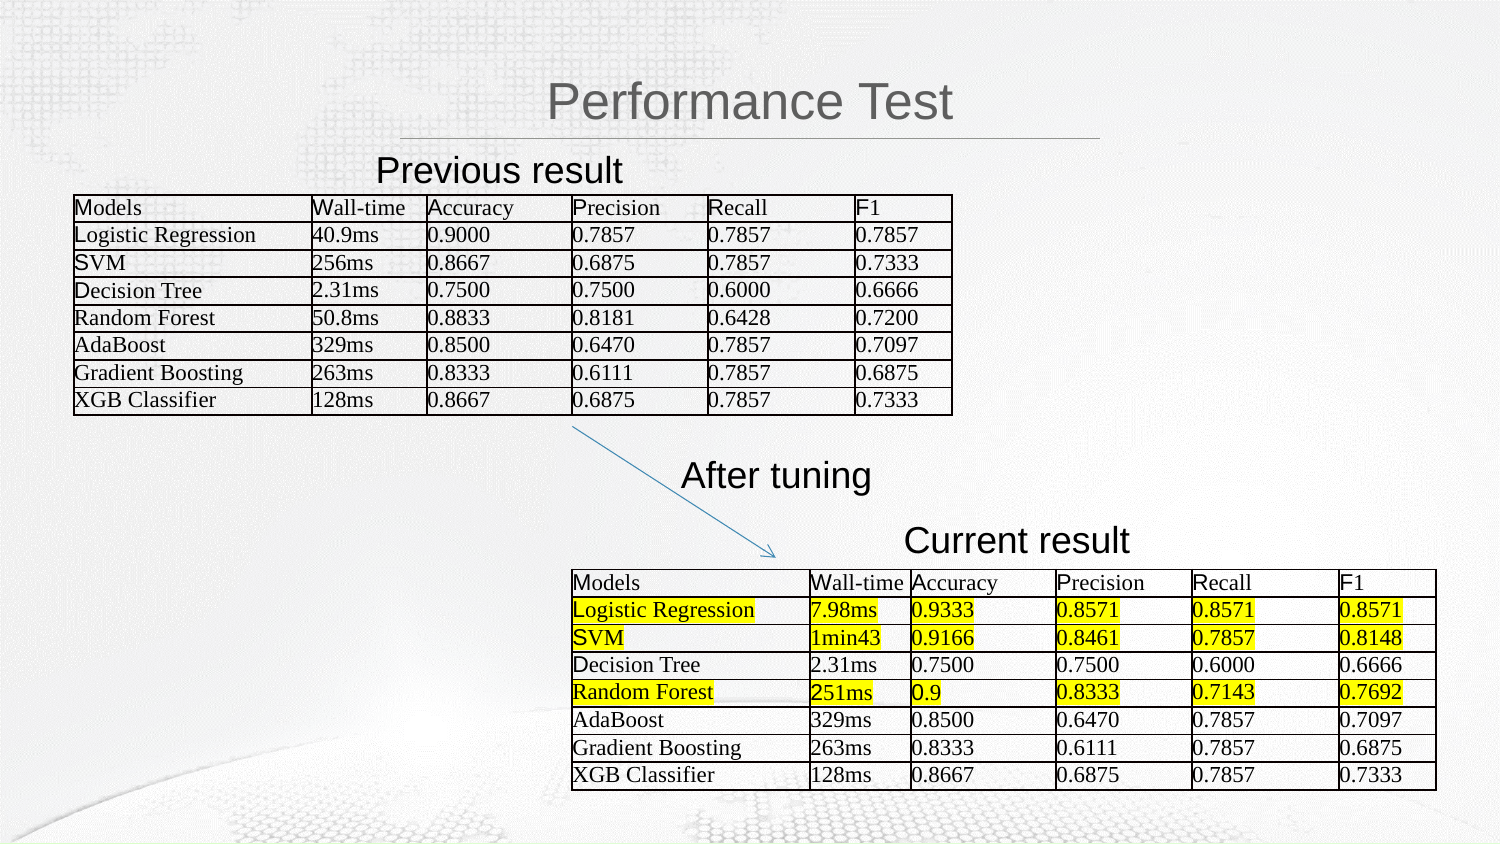

Performance Test
Previous result
| Models | Wall-time | Accuracy | Precision | Recall | F1 |
| --- | --- | --- | --- | --- | --- |
| Logistic Regression | 40.9ms | 0.9000 | 0.7857 | 0.7857 | 0.7857 |
| SVM | 256ms | 0.8667 | 0.6875 | 0.7857 | 0.7333 |
| Decision Tree | 2.31ms | 0.7500 | 0.7500 | 0.6000 | 0.6666 |
| Random Forest | 50.8ms | 0.8833 | 0.8181 | 0.6428 | 0.7200 |
| AdaBoost | 329ms | 0.8500 | 0.6470 | 0.7857 | 0.7097 |
| Gradient Boosting | 263ms | 0.8333 | 0.6111 | 0.7857 | 0.6875 |
| XGB Classifier | 128ms | 0.8667 | 0.6875 | 0.7857 | 0.7333 |
After tuning
Current result
| Models | Wall-time | Accuracy | Precision | Recall | F1 |
| --- | --- | --- | --- | --- | --- |
| Logistic Regression | 7.98ms | 0.9333 | 0.8571 | 0.8571 | 0.8571 |
| SVM | 1min43 | 0.9166 | 0.8461 | 0.7857 | 0.8148 |
| Decision Tree | 2.31ms | 0.7500 | 0.7500 | 0.6000 | 0.6666 |
| Random Forest | 251ms | 0.9 | 0.8333 | 0.7143 | 0.7692 |
| AdaBoost | 329ms | 0.8500 | 0.6470 | 0.7857 | 0.7097 |
| Gradient Boosting | 263ms | 0.8333 | 0.6111 | 0.7857 | 0.6875 |
| XGB Classifier | 128ms | 0.8667 | 0.6875 | 0.7857 | 0.7333 |